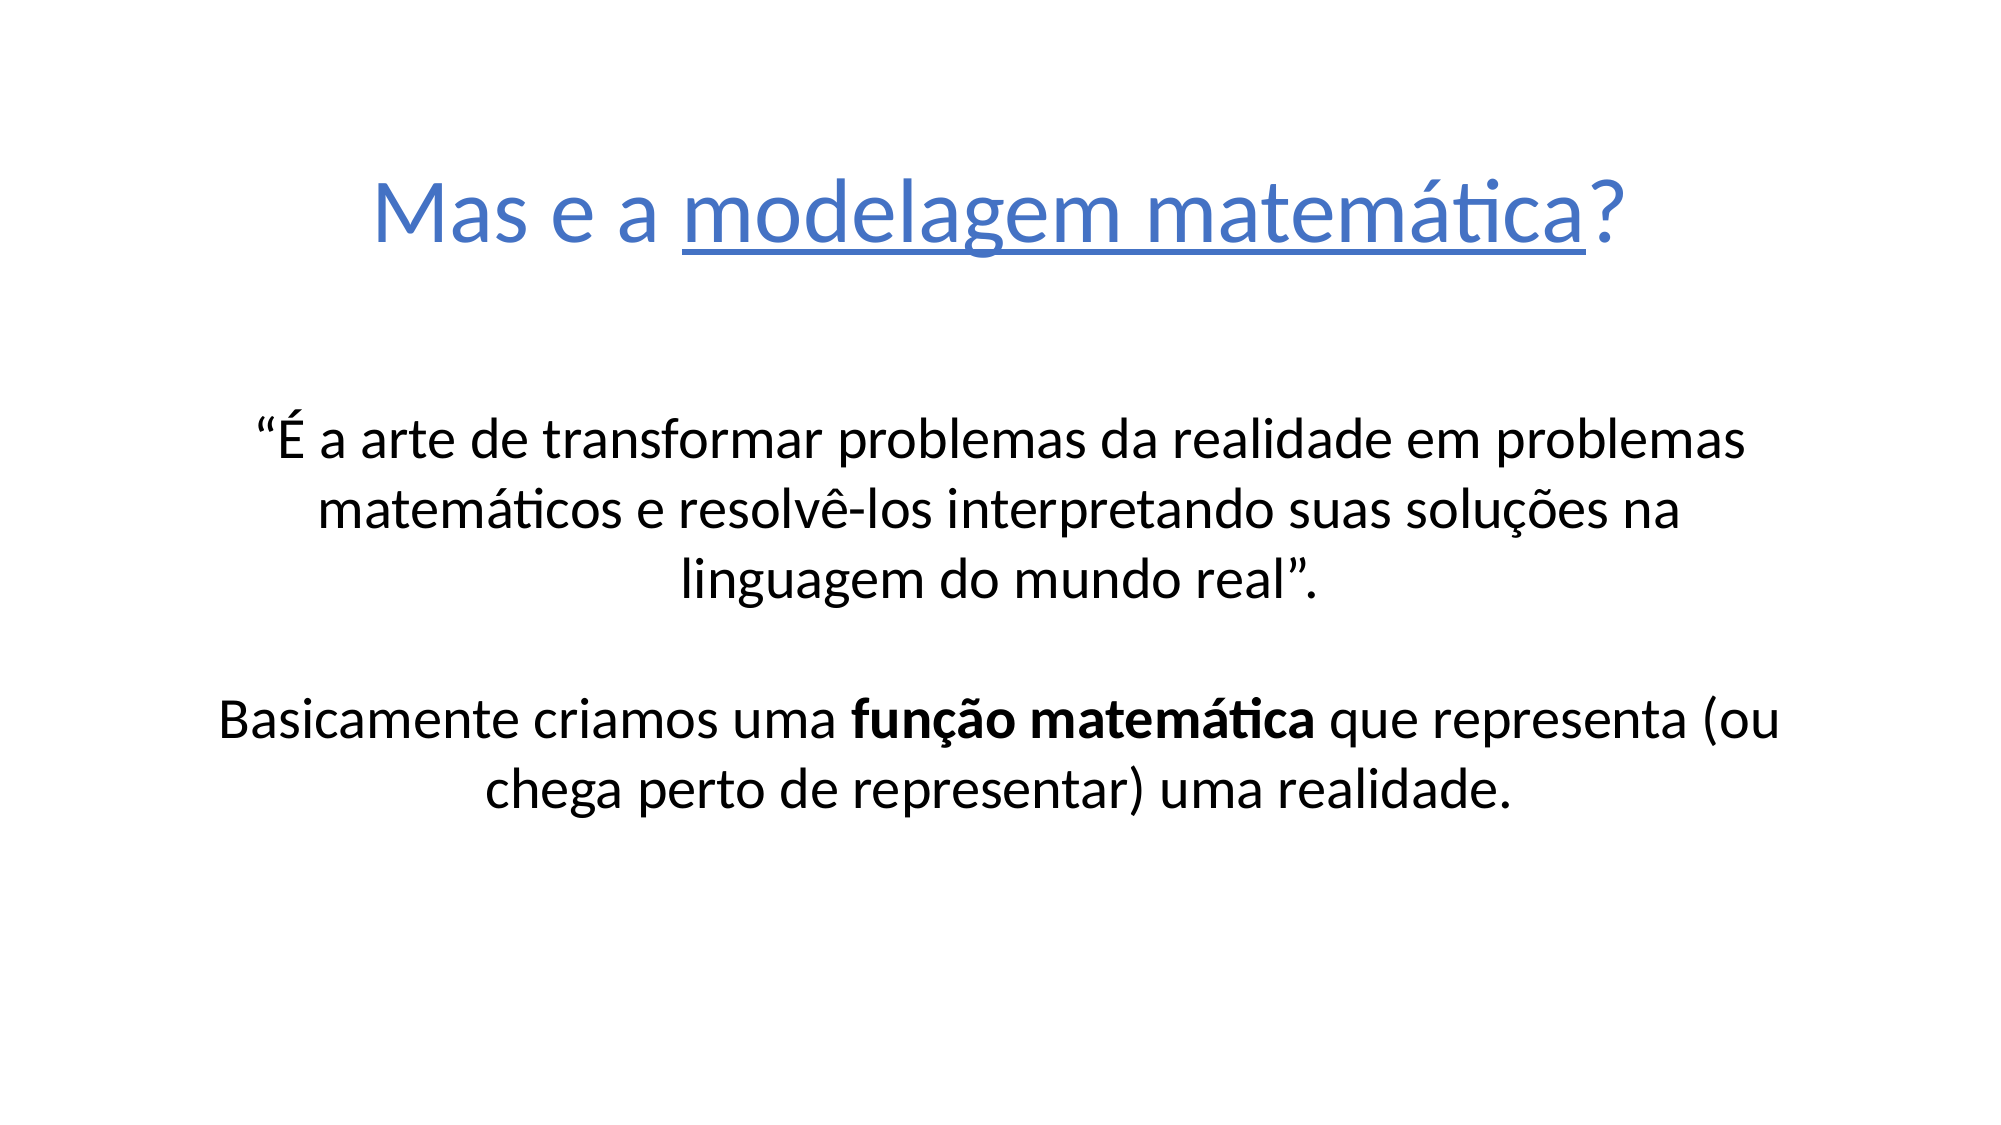

# Mas e a modelagem matemática?
“É a arte de transformar problemas da realidade em problemas matemáticos e resolvê-los interpretando suas soluções na linguagem do mundo real”.

Basicamente criamos uma função matemática que representa (ou chega perto de representar) uma realidade.